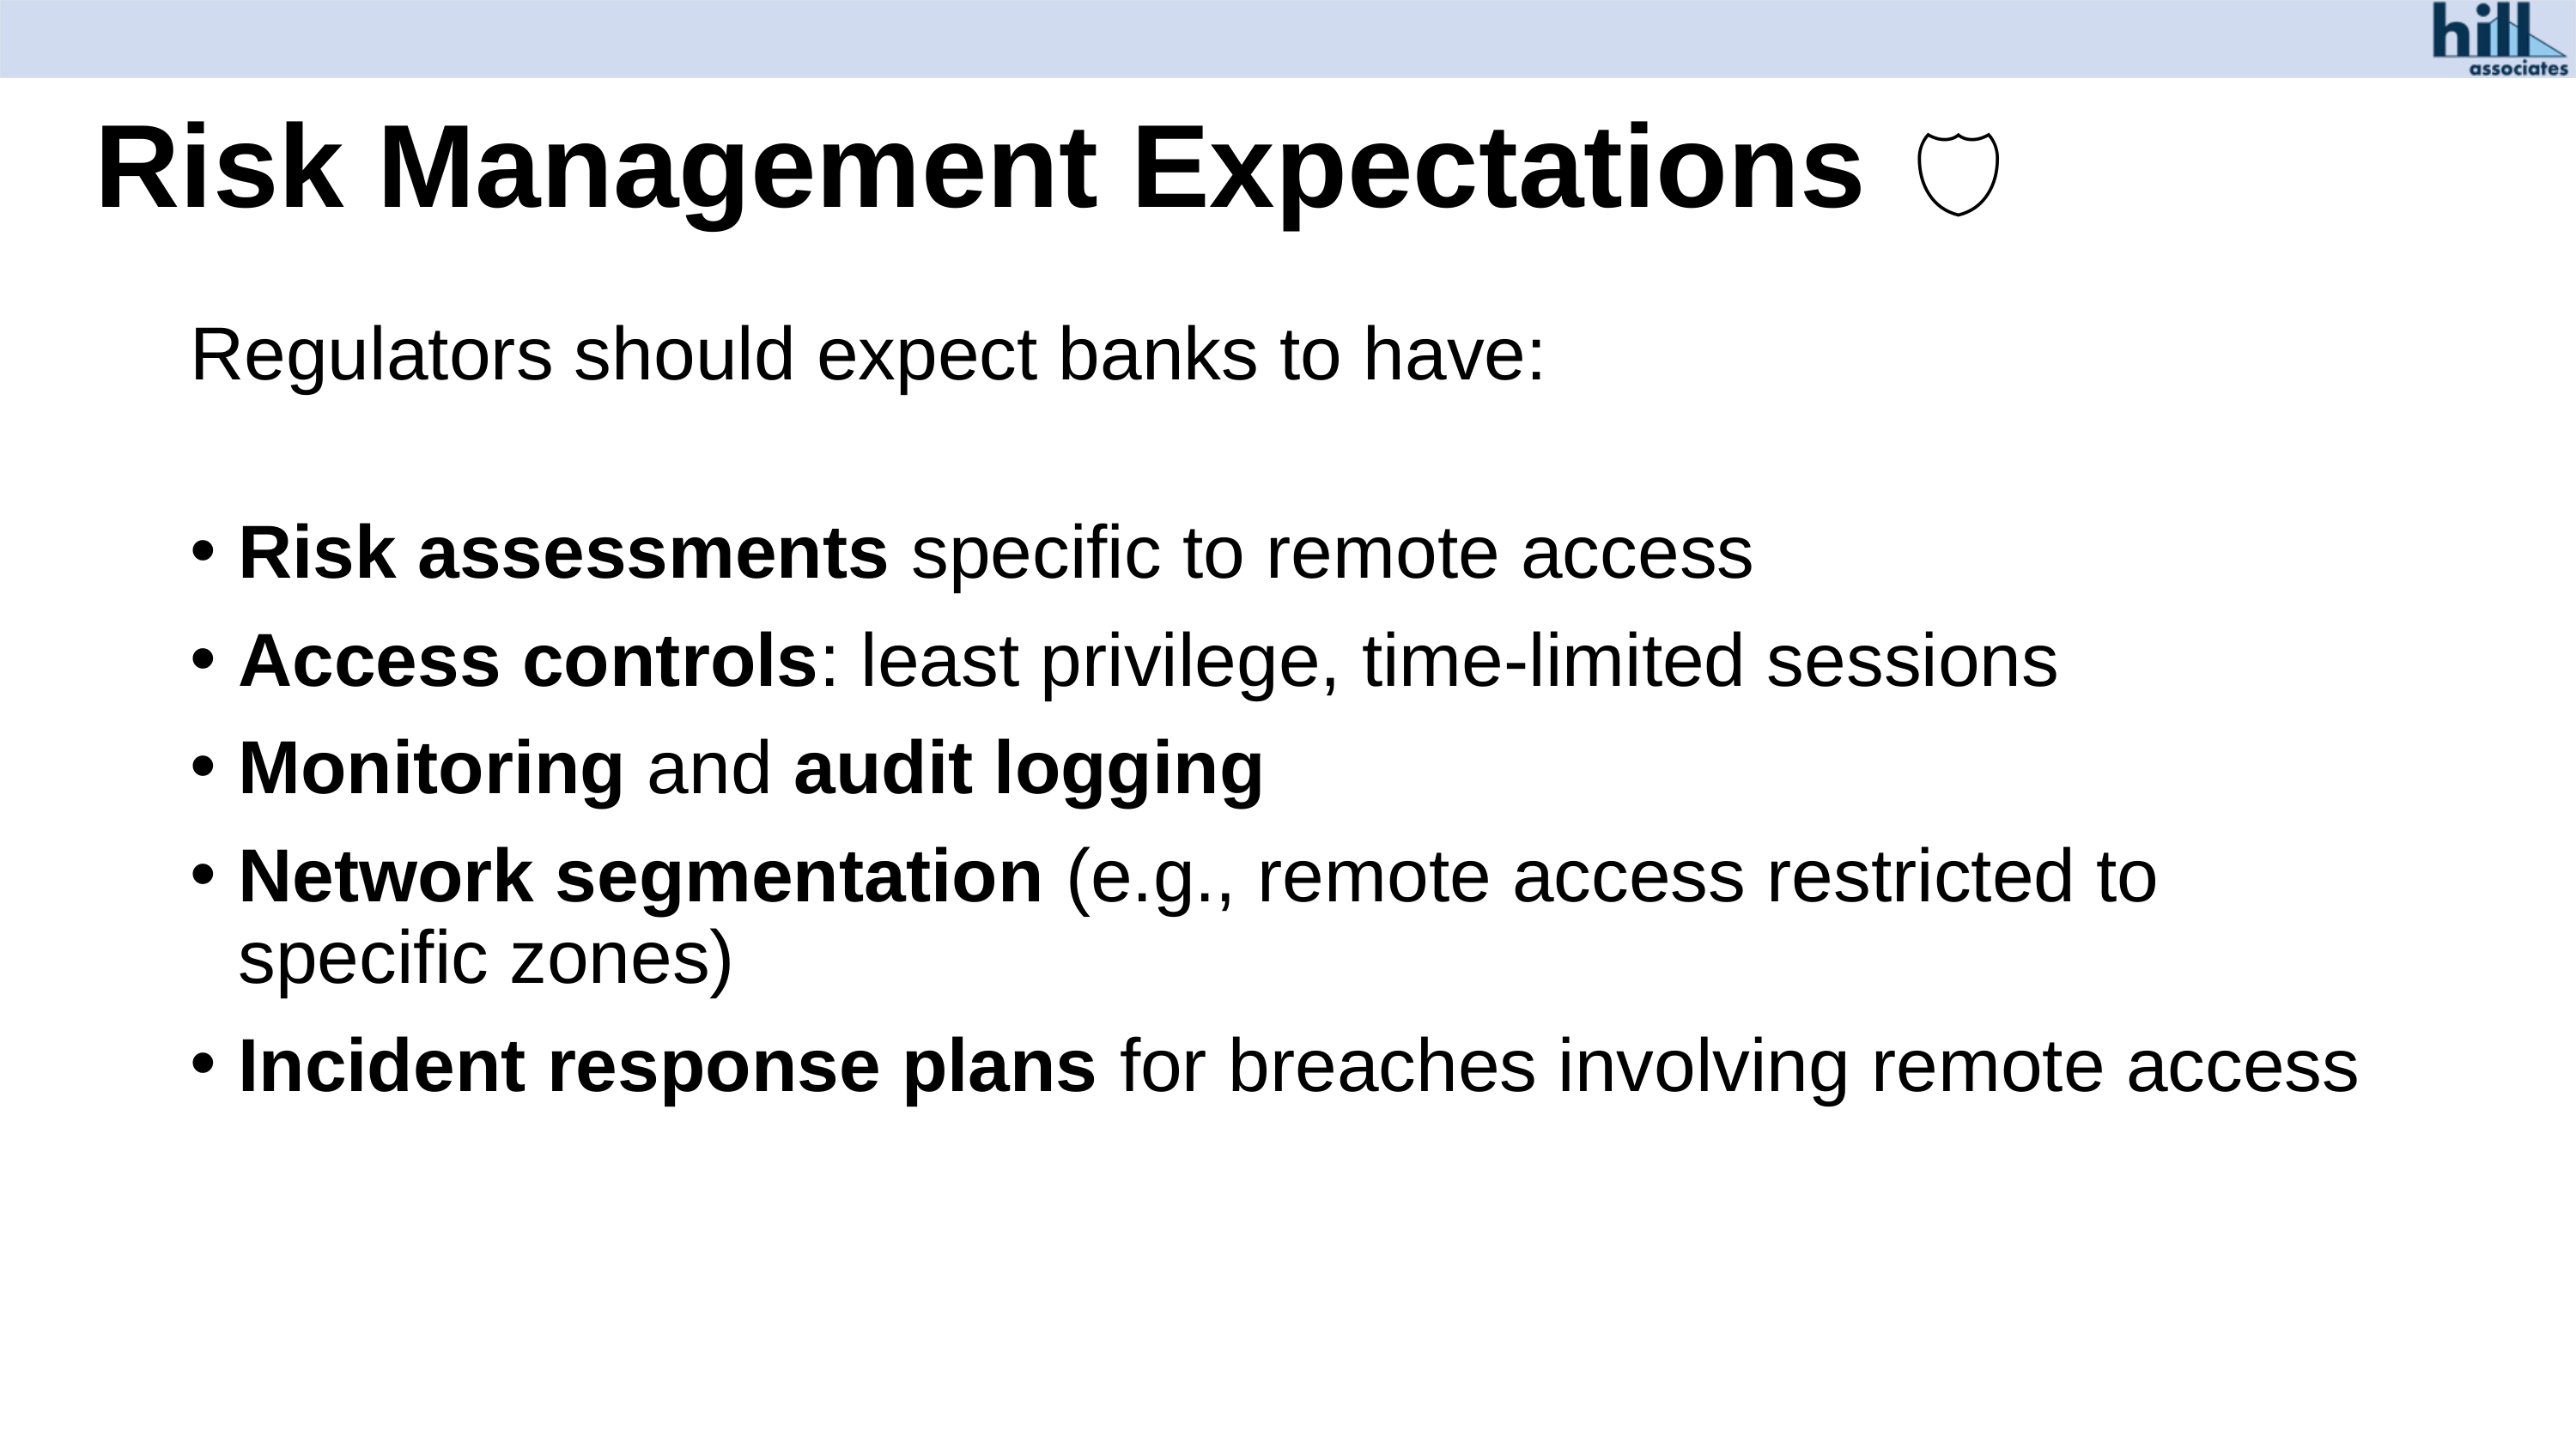

# Risk Management Expectations 🛡️
Regulators should expect banks to have:
Risk assessments specific to remote access
Access controls: least privilege, time-limited sessions
Monitoring and audit logging
Network segmentation (e.g., remote access restricted to specific zones)
Incident response plans for breaches involving remote access